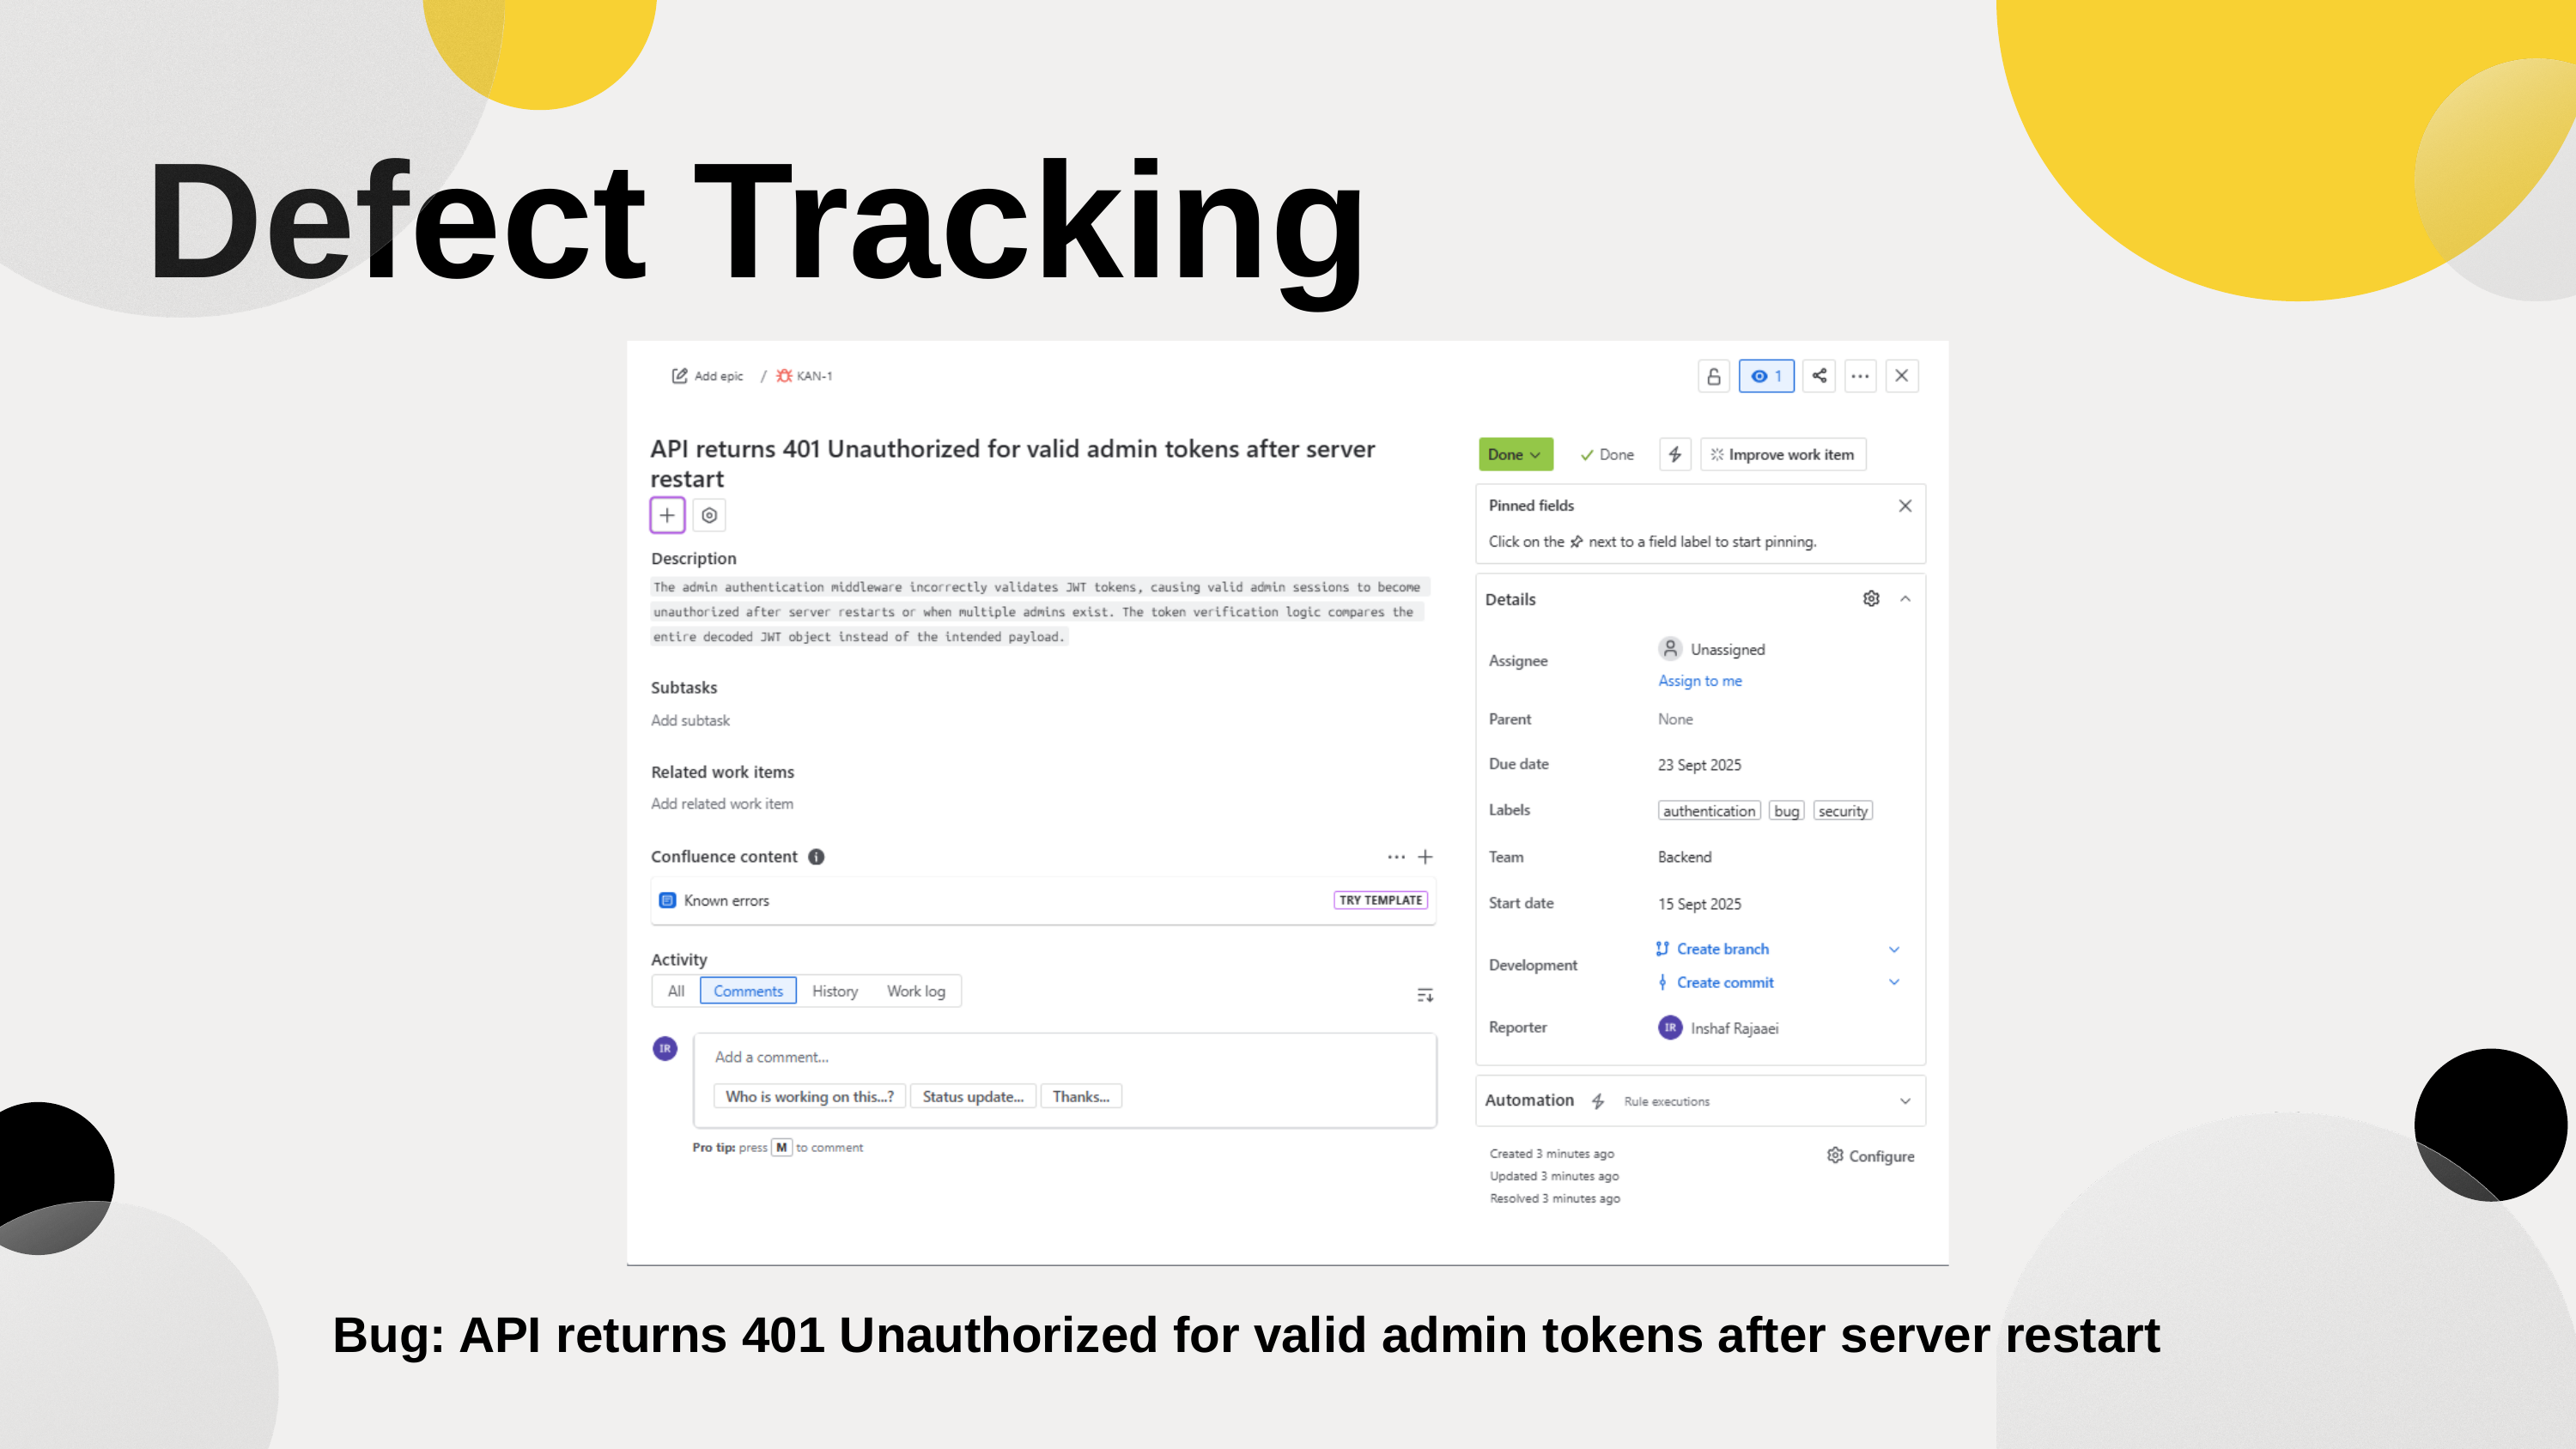

Defect Tracking

Bug: API returns 401 Unauthorized for valid admin tokens after server restart